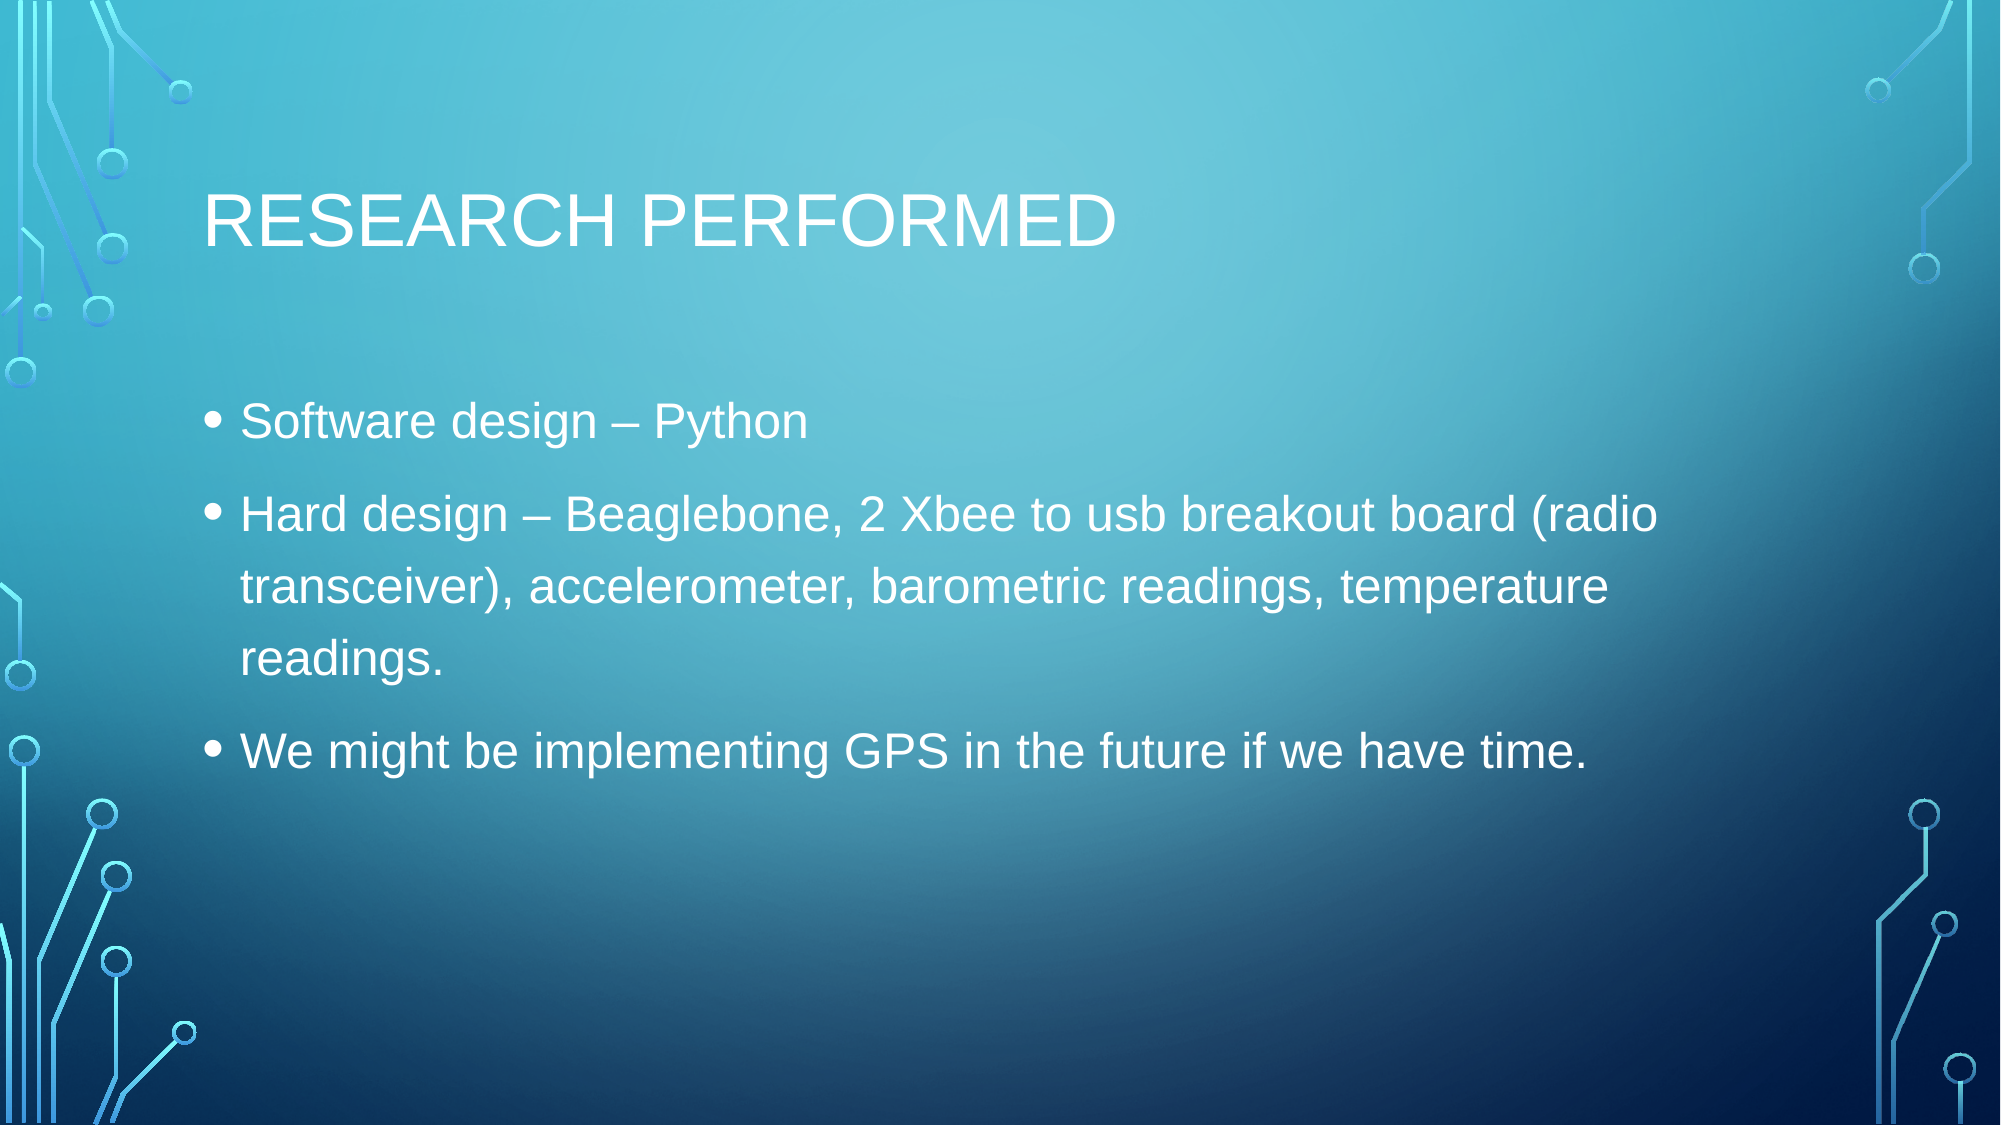

# Research performed
Software design – Python
Hard design – Beaglebone, 2 Xbee to usb breakout board (radio transceiver), accelerometer, barometric readings, temperature readings.
We might be implementing GPS in the future if we have time.